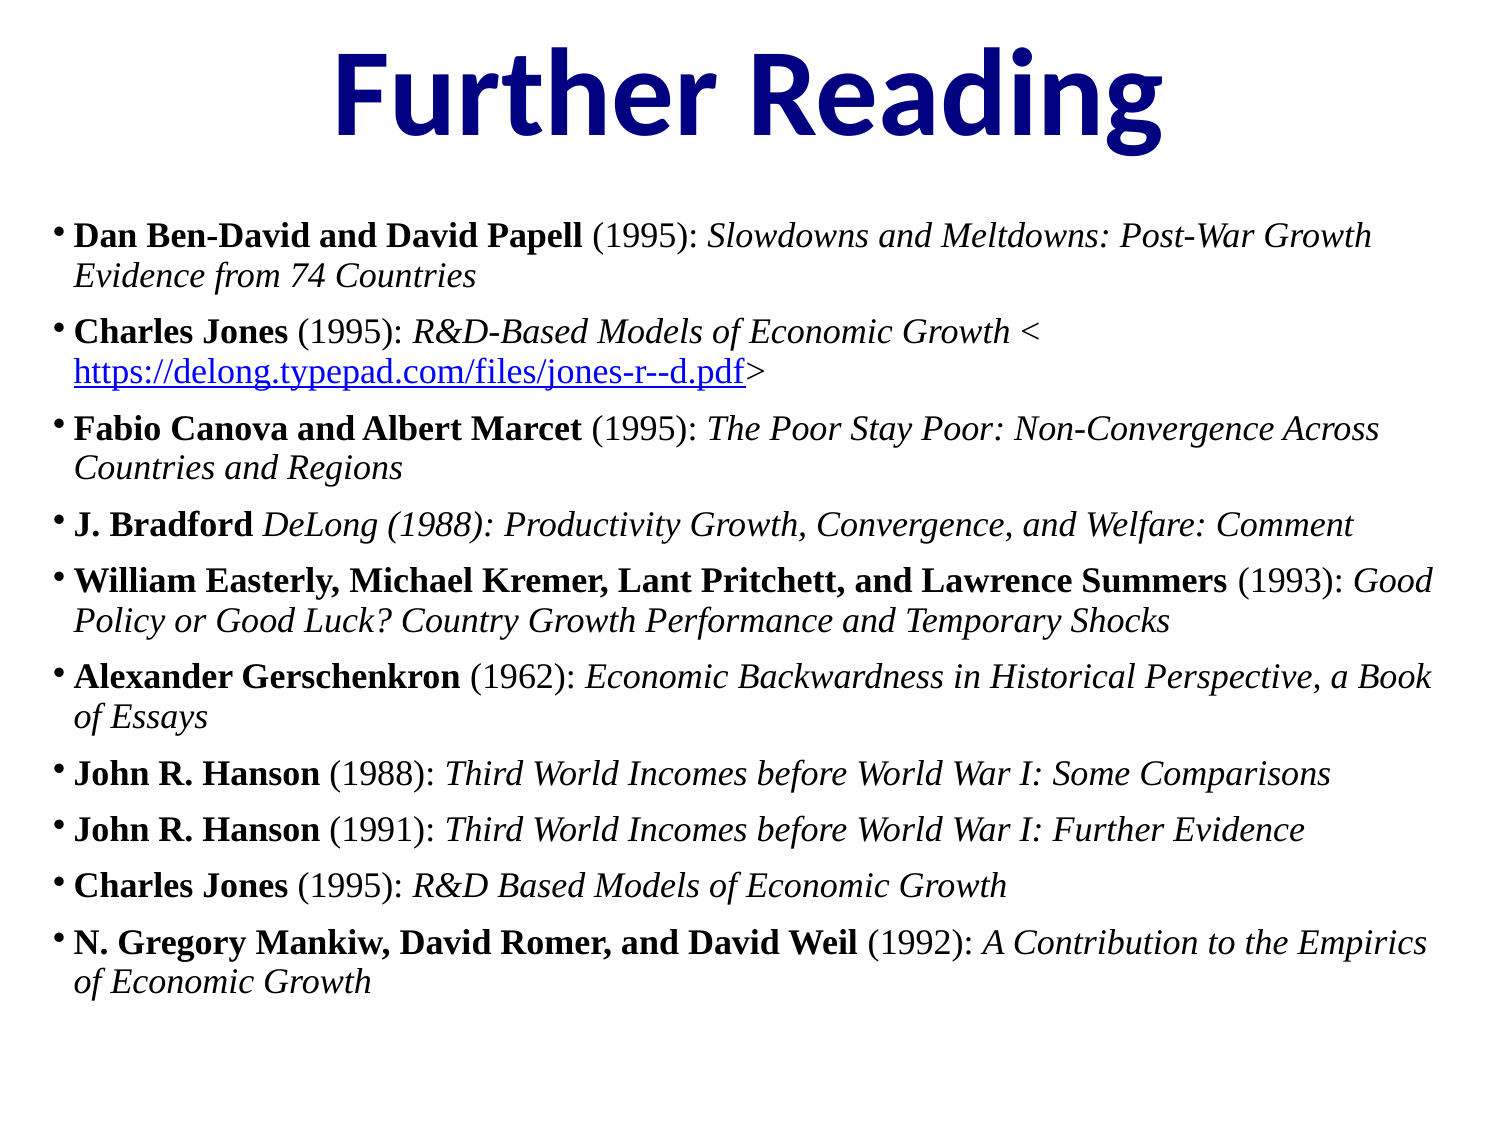

Further Reading
Dan Ben-David and David Papell (1995): Slowdowns and Meltdowns: Post-War Growth Evidence from 74 Countries
Charles Jones (1995): R&D-Based Models of Economic Growth <https://delong.typepad.com/files/jones-r--d.pdf>
Fabio Canova and Albert Marcet (1995): The Poor Stay Poor: Non-Convergence Across Countries and Regions
J. Bradford DeLong (1988): Productivity Growth, Convergence, and Welfare: Comment
William Easterly, Michael Kremer, Lant Pritchett, and Lawrence Summers (1993): Good Policy or Good Luck? Country Growth Performance and Temporary Shocks
Alexander Gerschenkron (1962): Economic Backwardness in Historical Perspective, a Book of Essays
John R. Hanson (1988): Third World Incomes before World War I: Some Comparisons
John R. Hanson (1991): Third World Incomes before World War I: Further Evidence
Charles Jones (1995): R&D Based Models of Economic Growth
N. Gregory Mankiw, David Romer, and David Weil (1992): A Contribution to the Empirics of Economic Growth